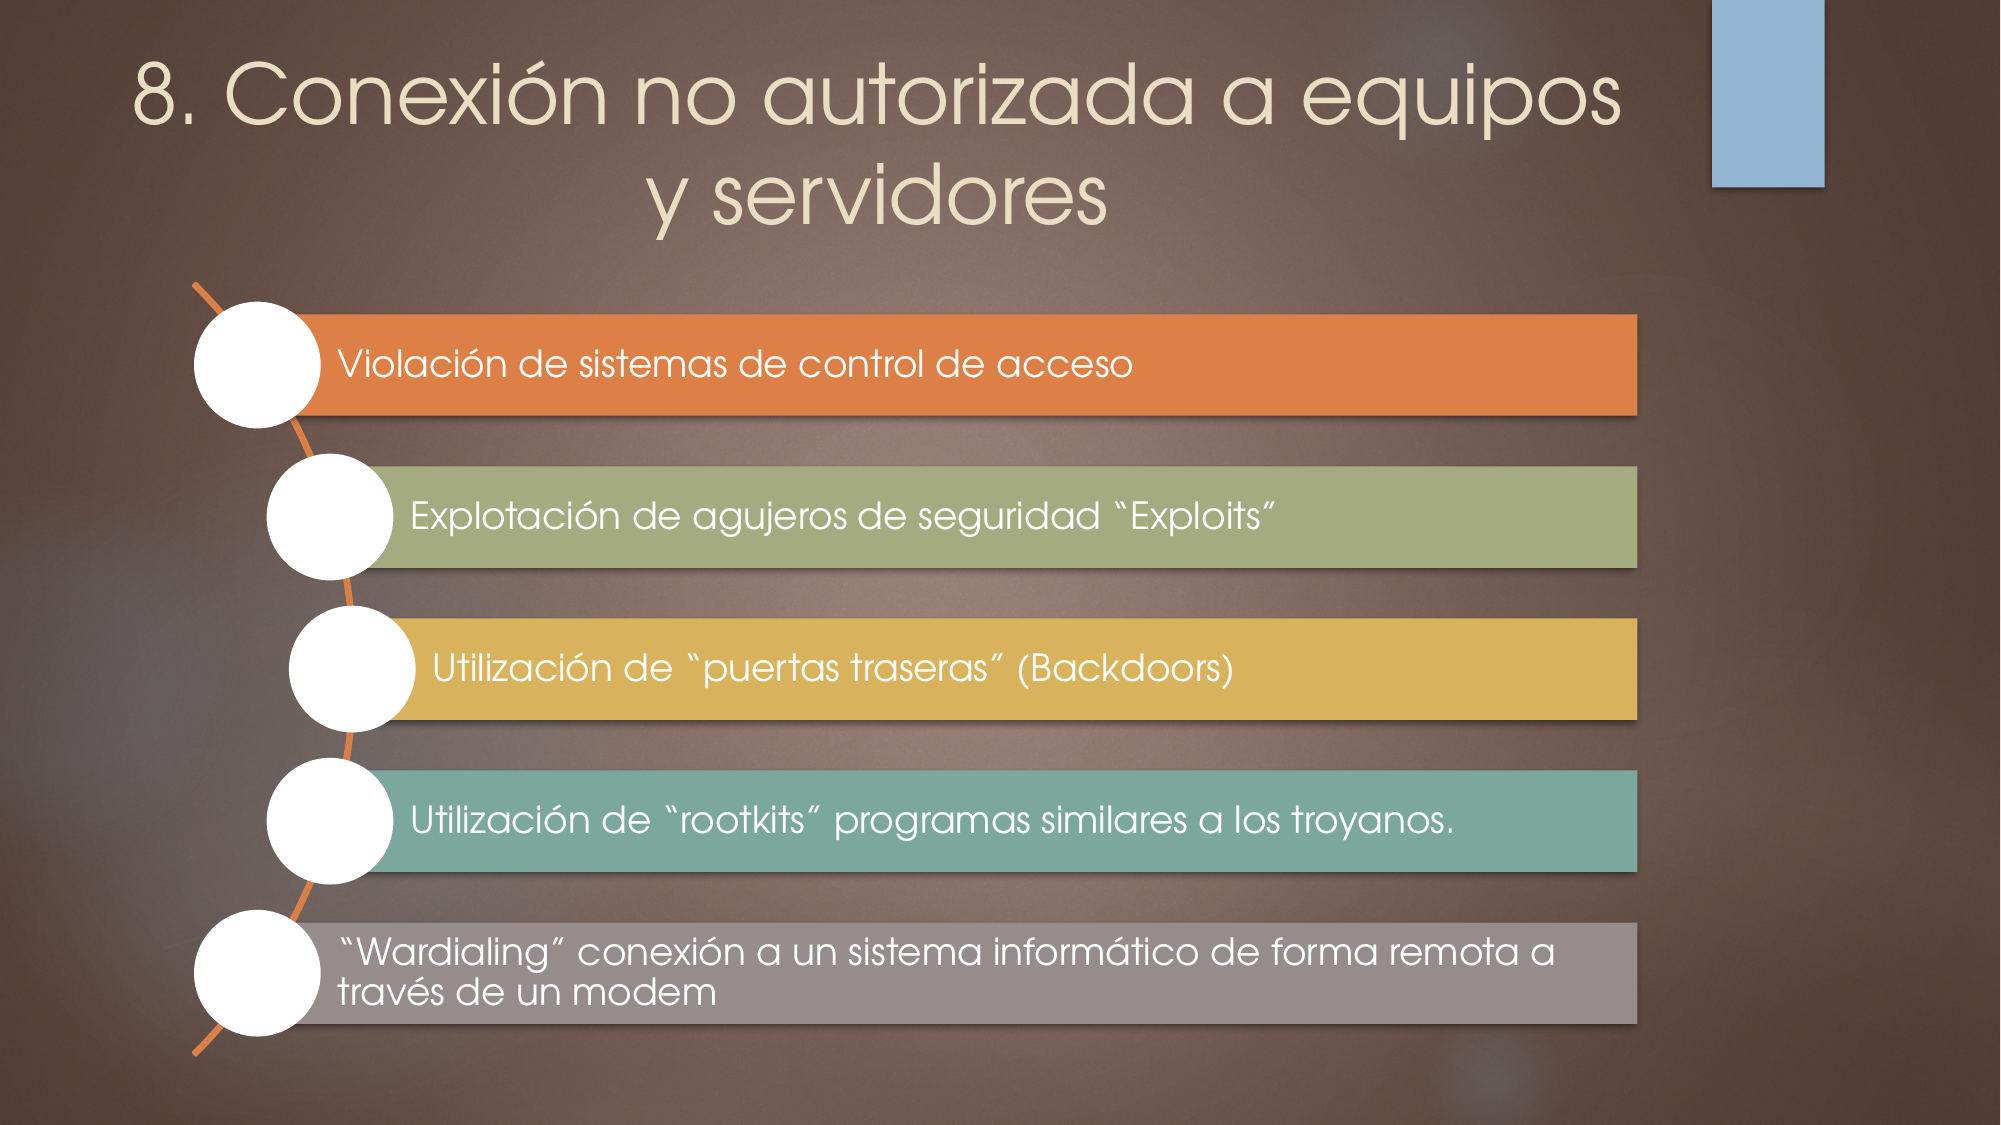

# 8. Conexión no autorizada a equipos y servidores
Violación de sistemas de control de acceso
Explotación de agujeros de seguridad “Exploits”
Utilización de “puertas traseras” (Backdoors)
Utilización de “rootkits” programas similares a los troyanos.
“Wardialing” conexión a un sistema informático de forma remota a través de un modem